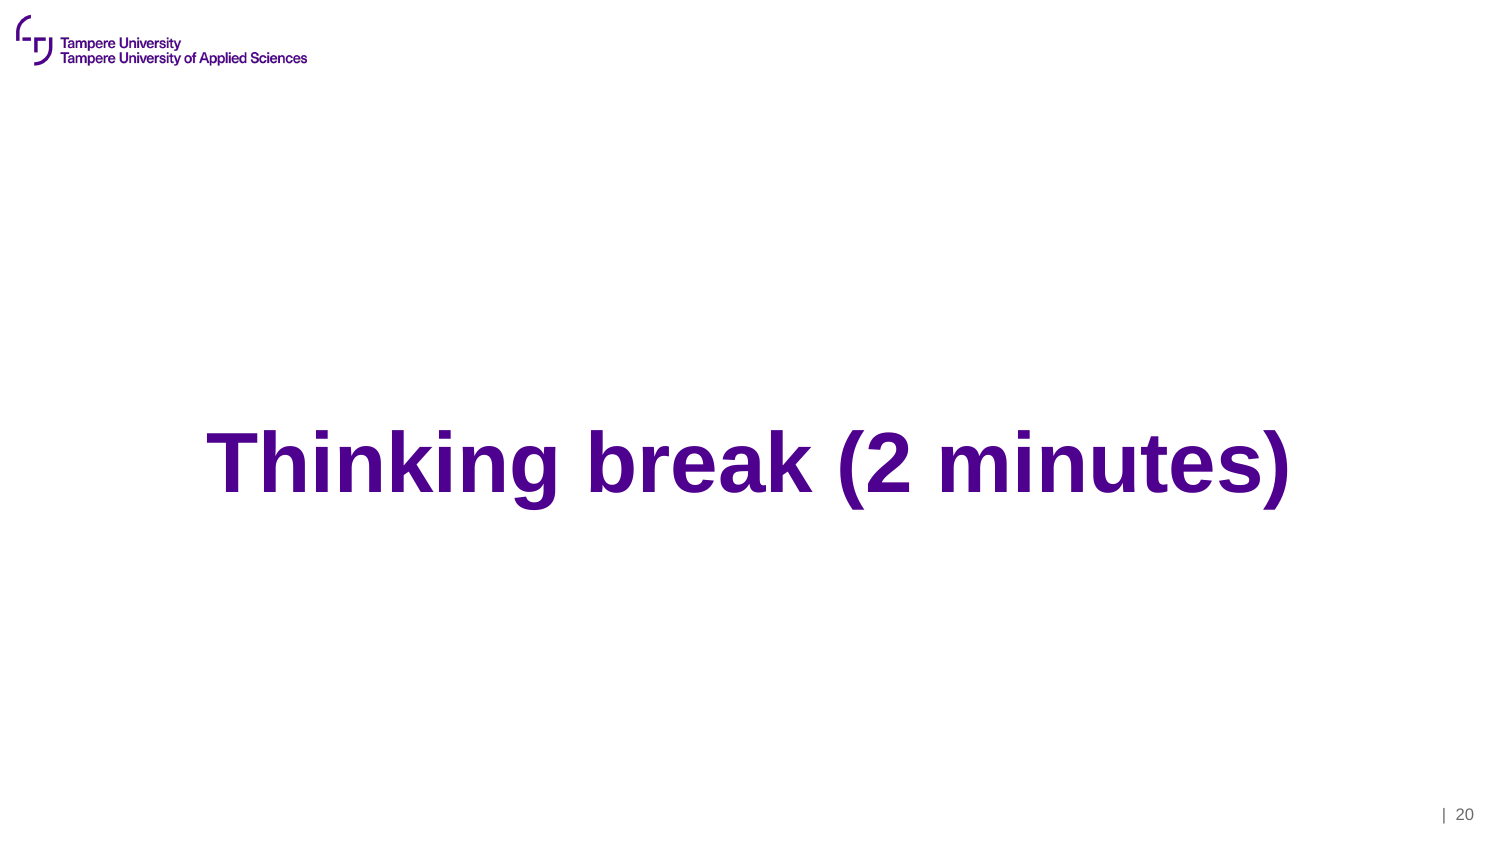

# Thinking break (2 minutes)

|  20